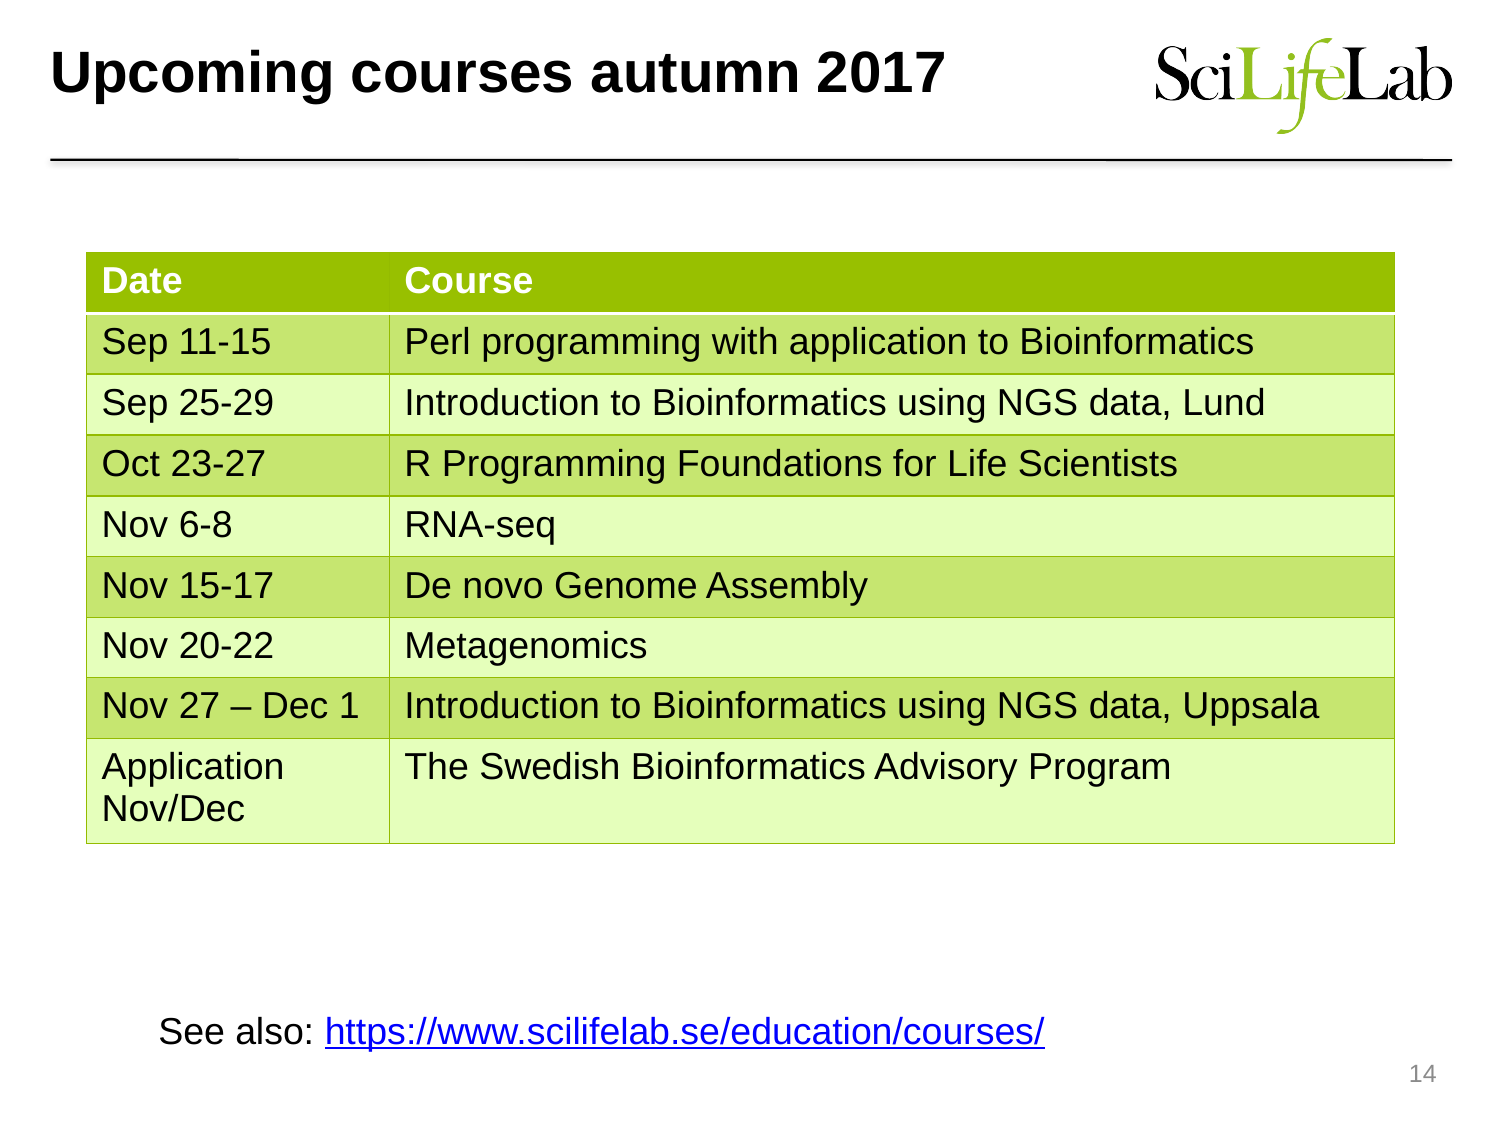

# Upcoming courses autumn 2017
| Date | Course |
| --- | --- |
| Sep 11-15 | Perl programming with application to Bioinformatics |
| Sep 25-29 | Introduction to Bioinformatics using NGS data, Lund |
| Oct 23-27 | R Programming Foundations for Life Scientists |
| Nov 6-8 | RNA-seq |
| Nov 15-17 | De novo Genome Assembly |
| Nov 20-22 | Metagenomics |
| Nov 27 – Dec 1 | Introduction to Bioinformatics using NGS data, Uppsala |
| Application Nov/Dec | The Swedish Bioinformatics Advisory Program |
See also: https://www.scilifelab.se/education/courses/

14